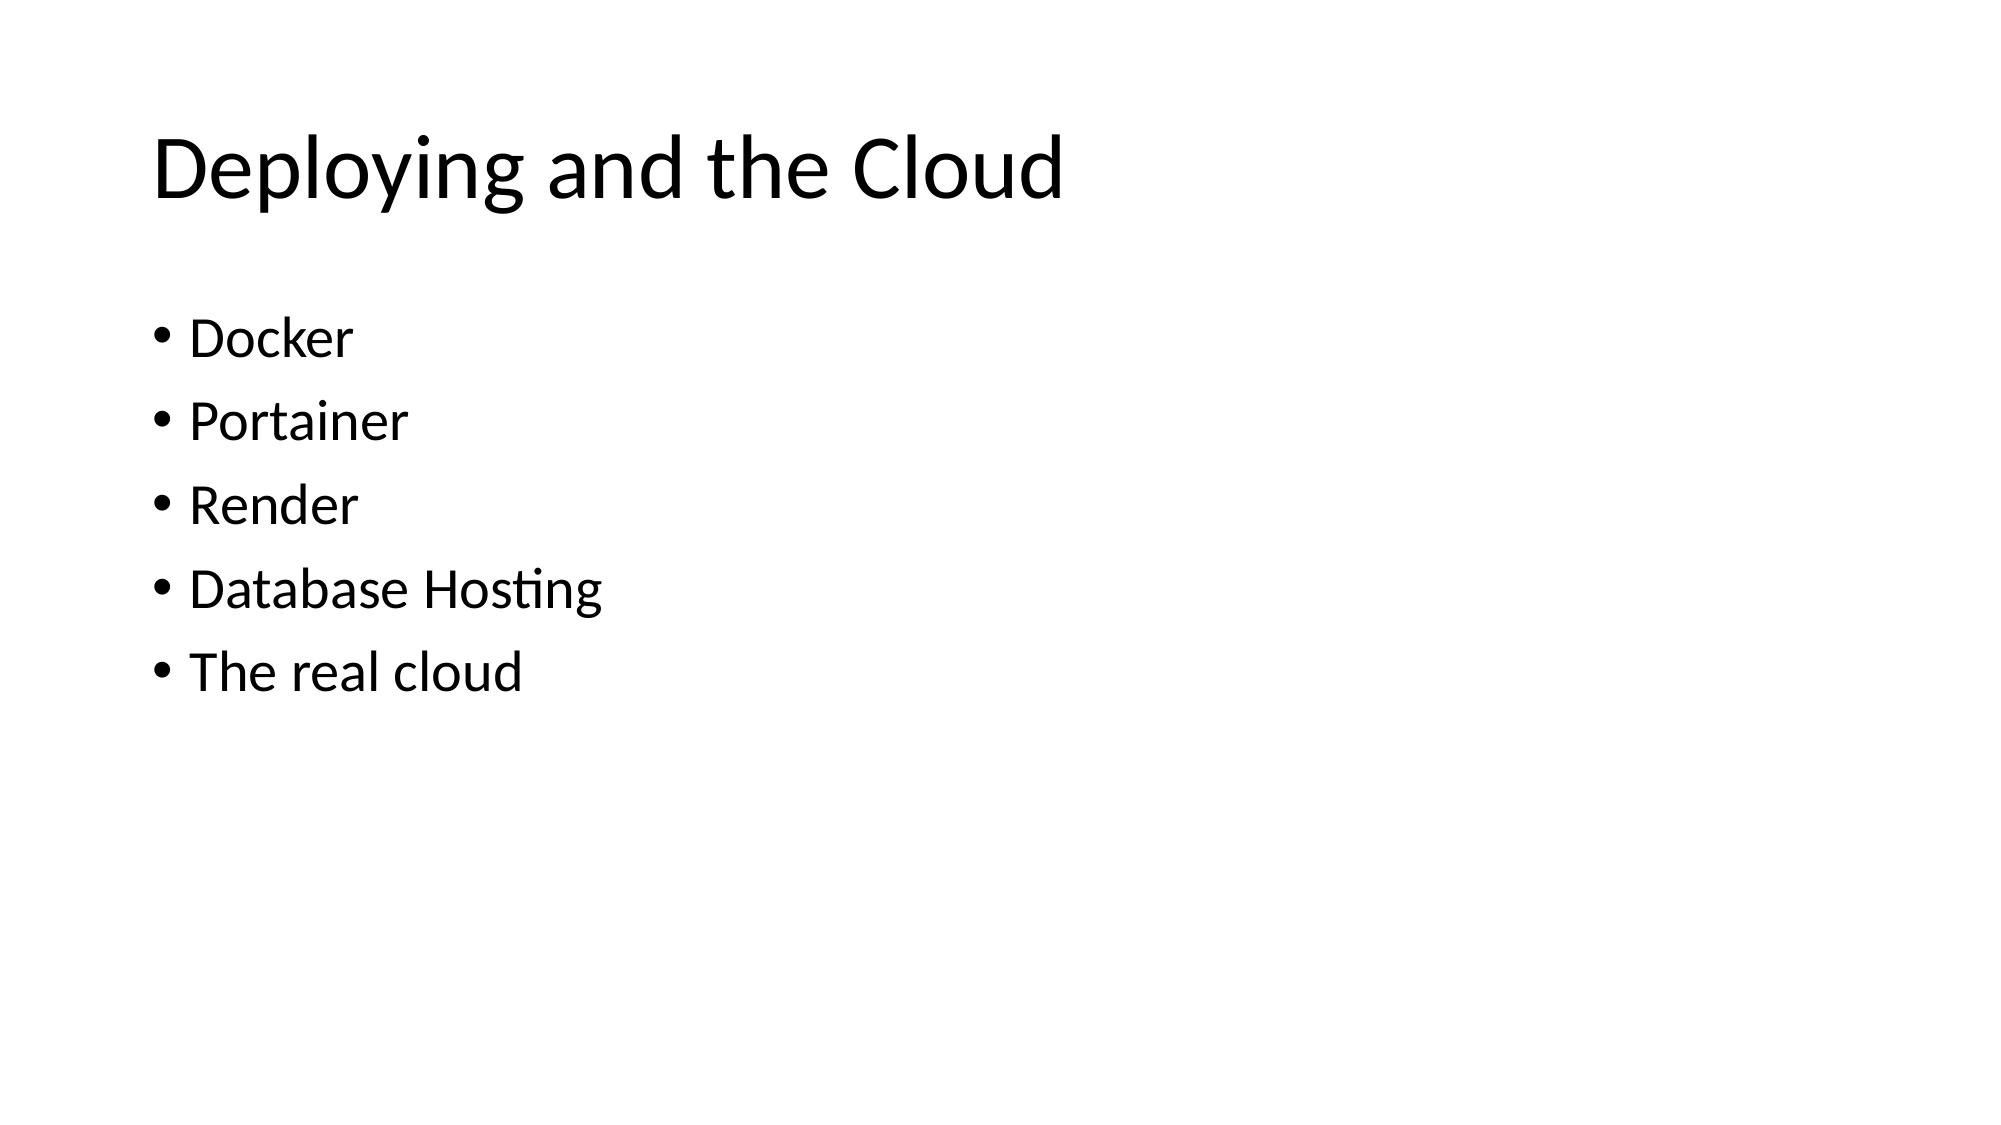

# Deploying and the Cloud
Docker
Portainer
Render
Database Hosting
The real cloud